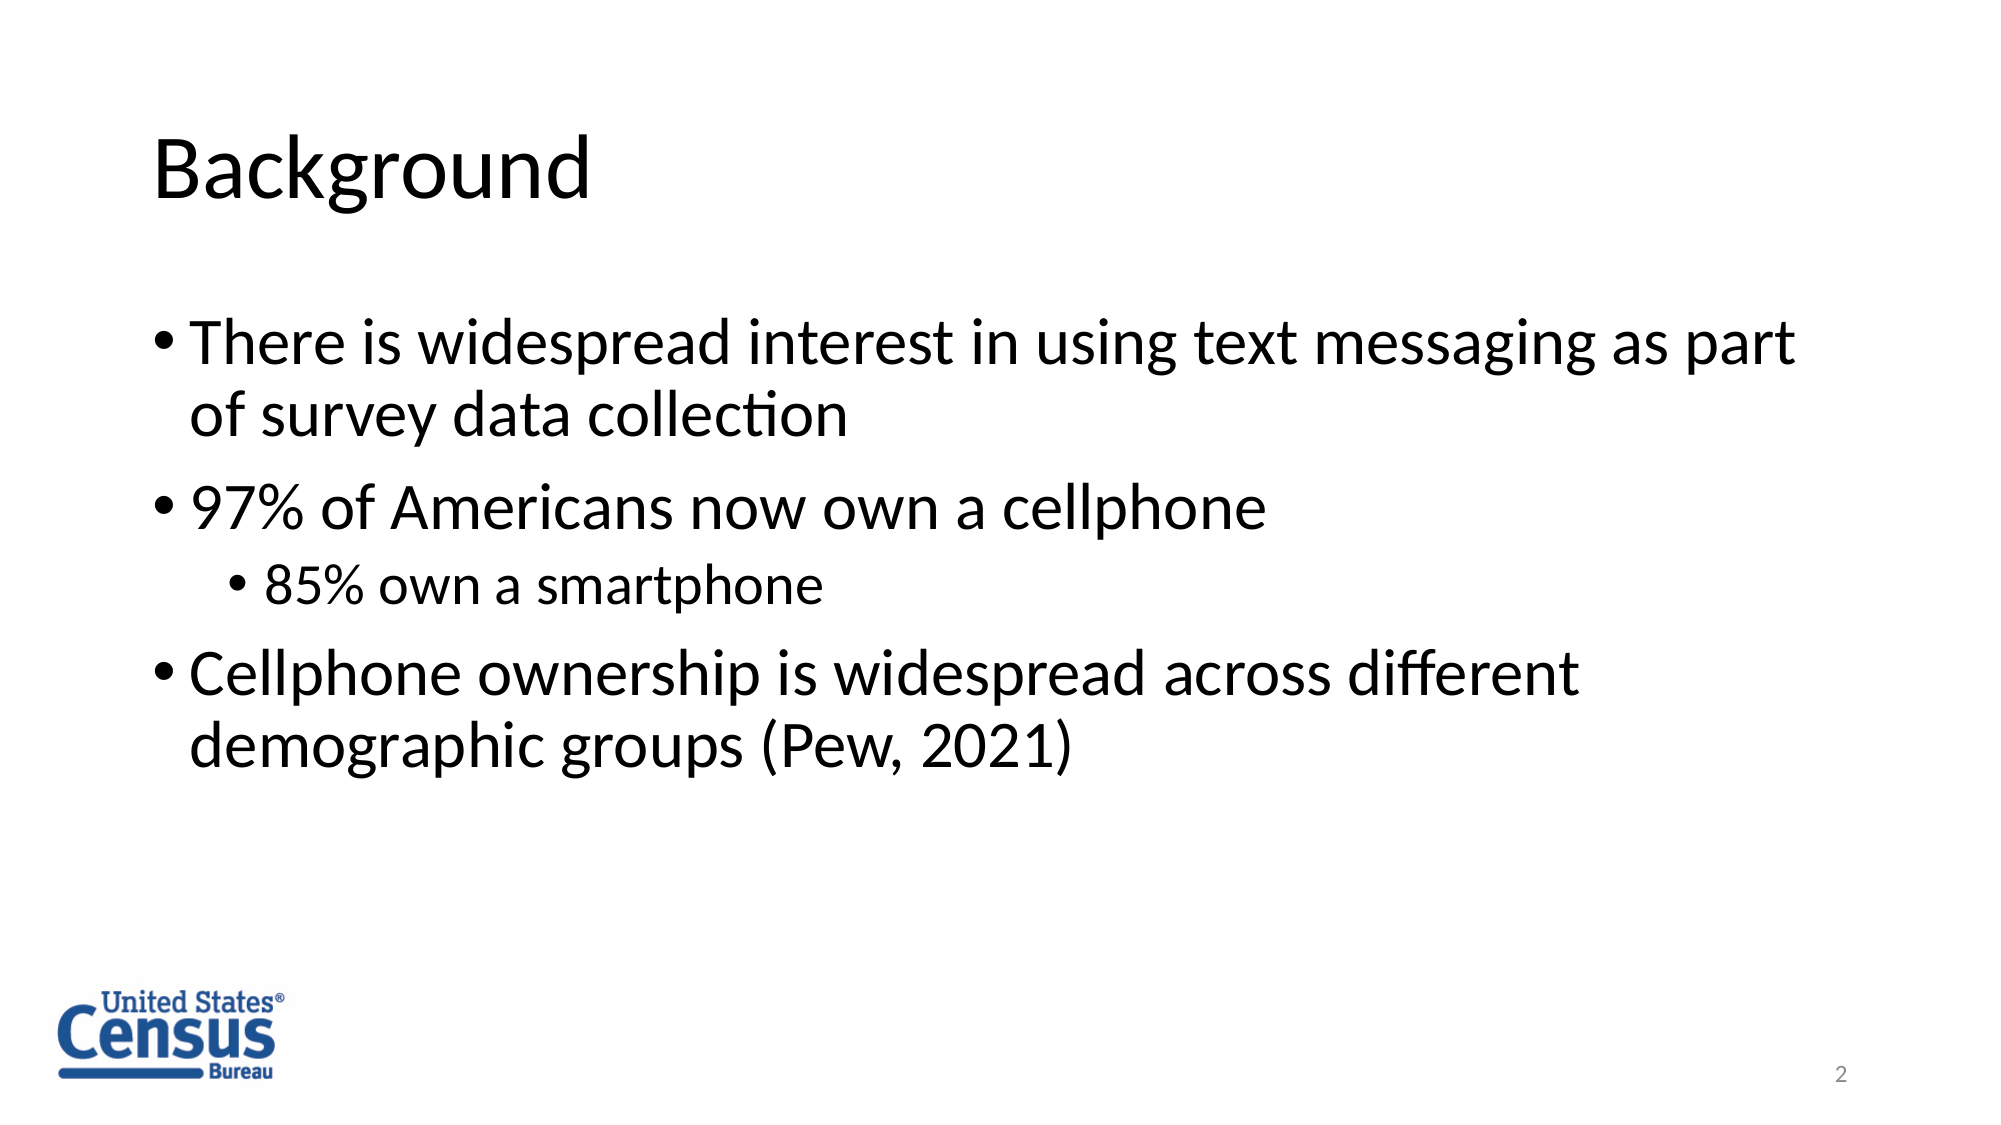

# Background
There is widespread interest in using text messaging as part of survey data collection
97% of Americans now own a cellphone
85% own a smartphone
Cellphone ownership is widespread across different demographic groups (Pew, 2021)
2